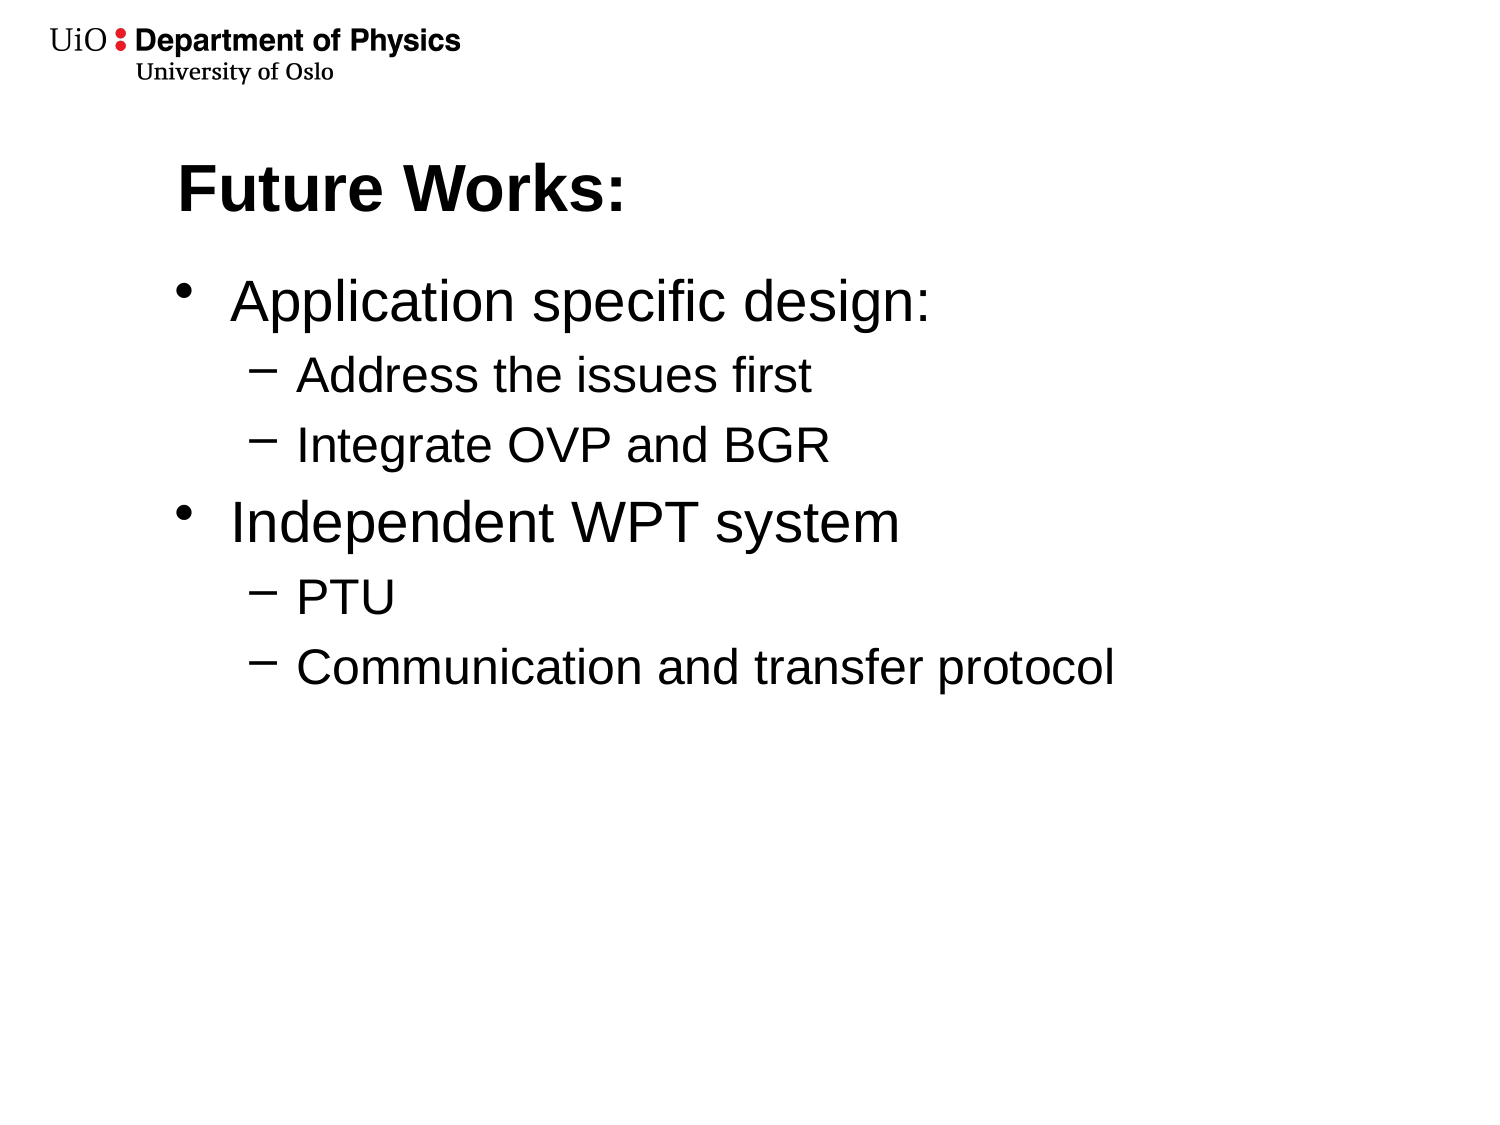

# Future Works:
Application specific design:
Address the issues first
Integrate OVP and BGR
Independent WPT system
PTU
Communication and transfer protocol